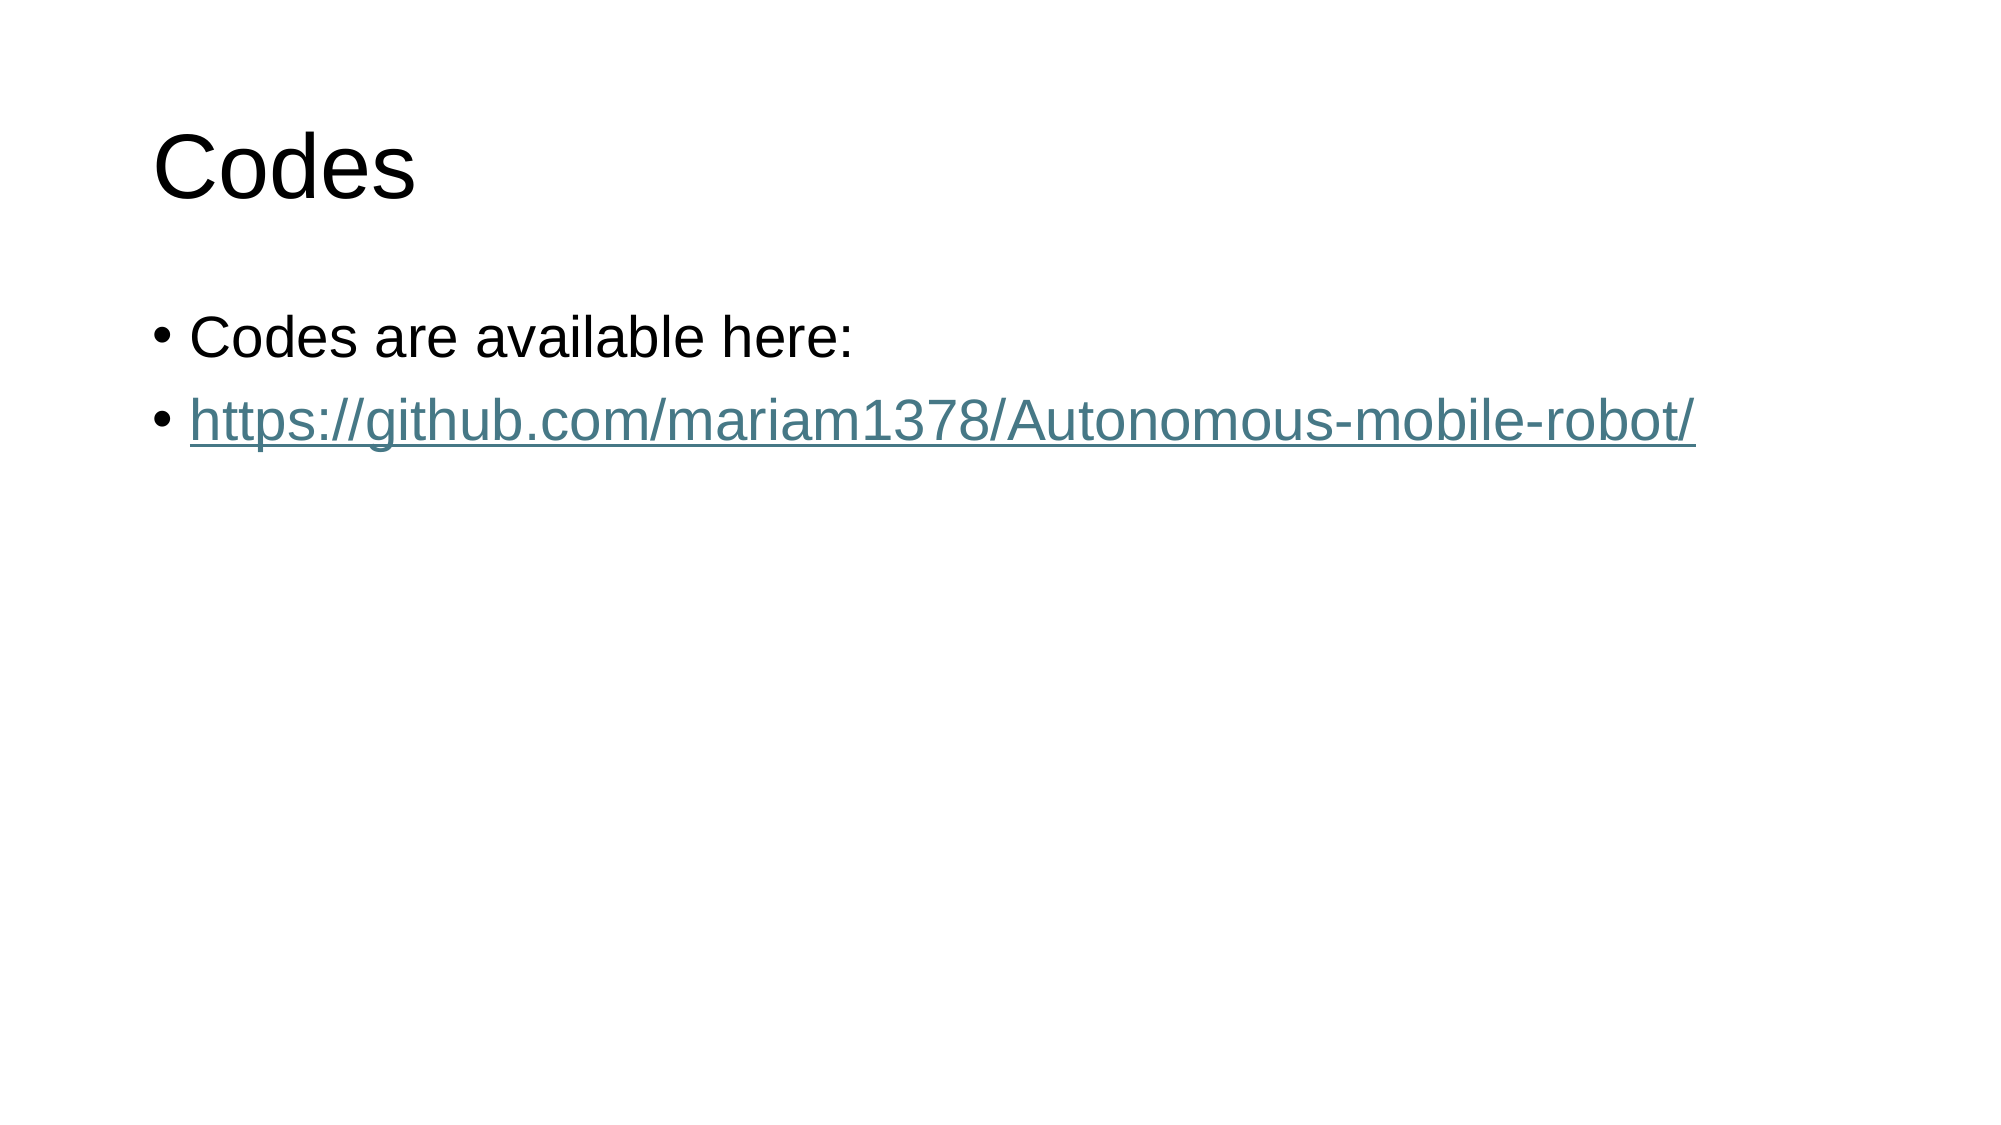

# Codes
Codes are available here:
https://github.com/mariam1378/Autonomous-mobile-robot/